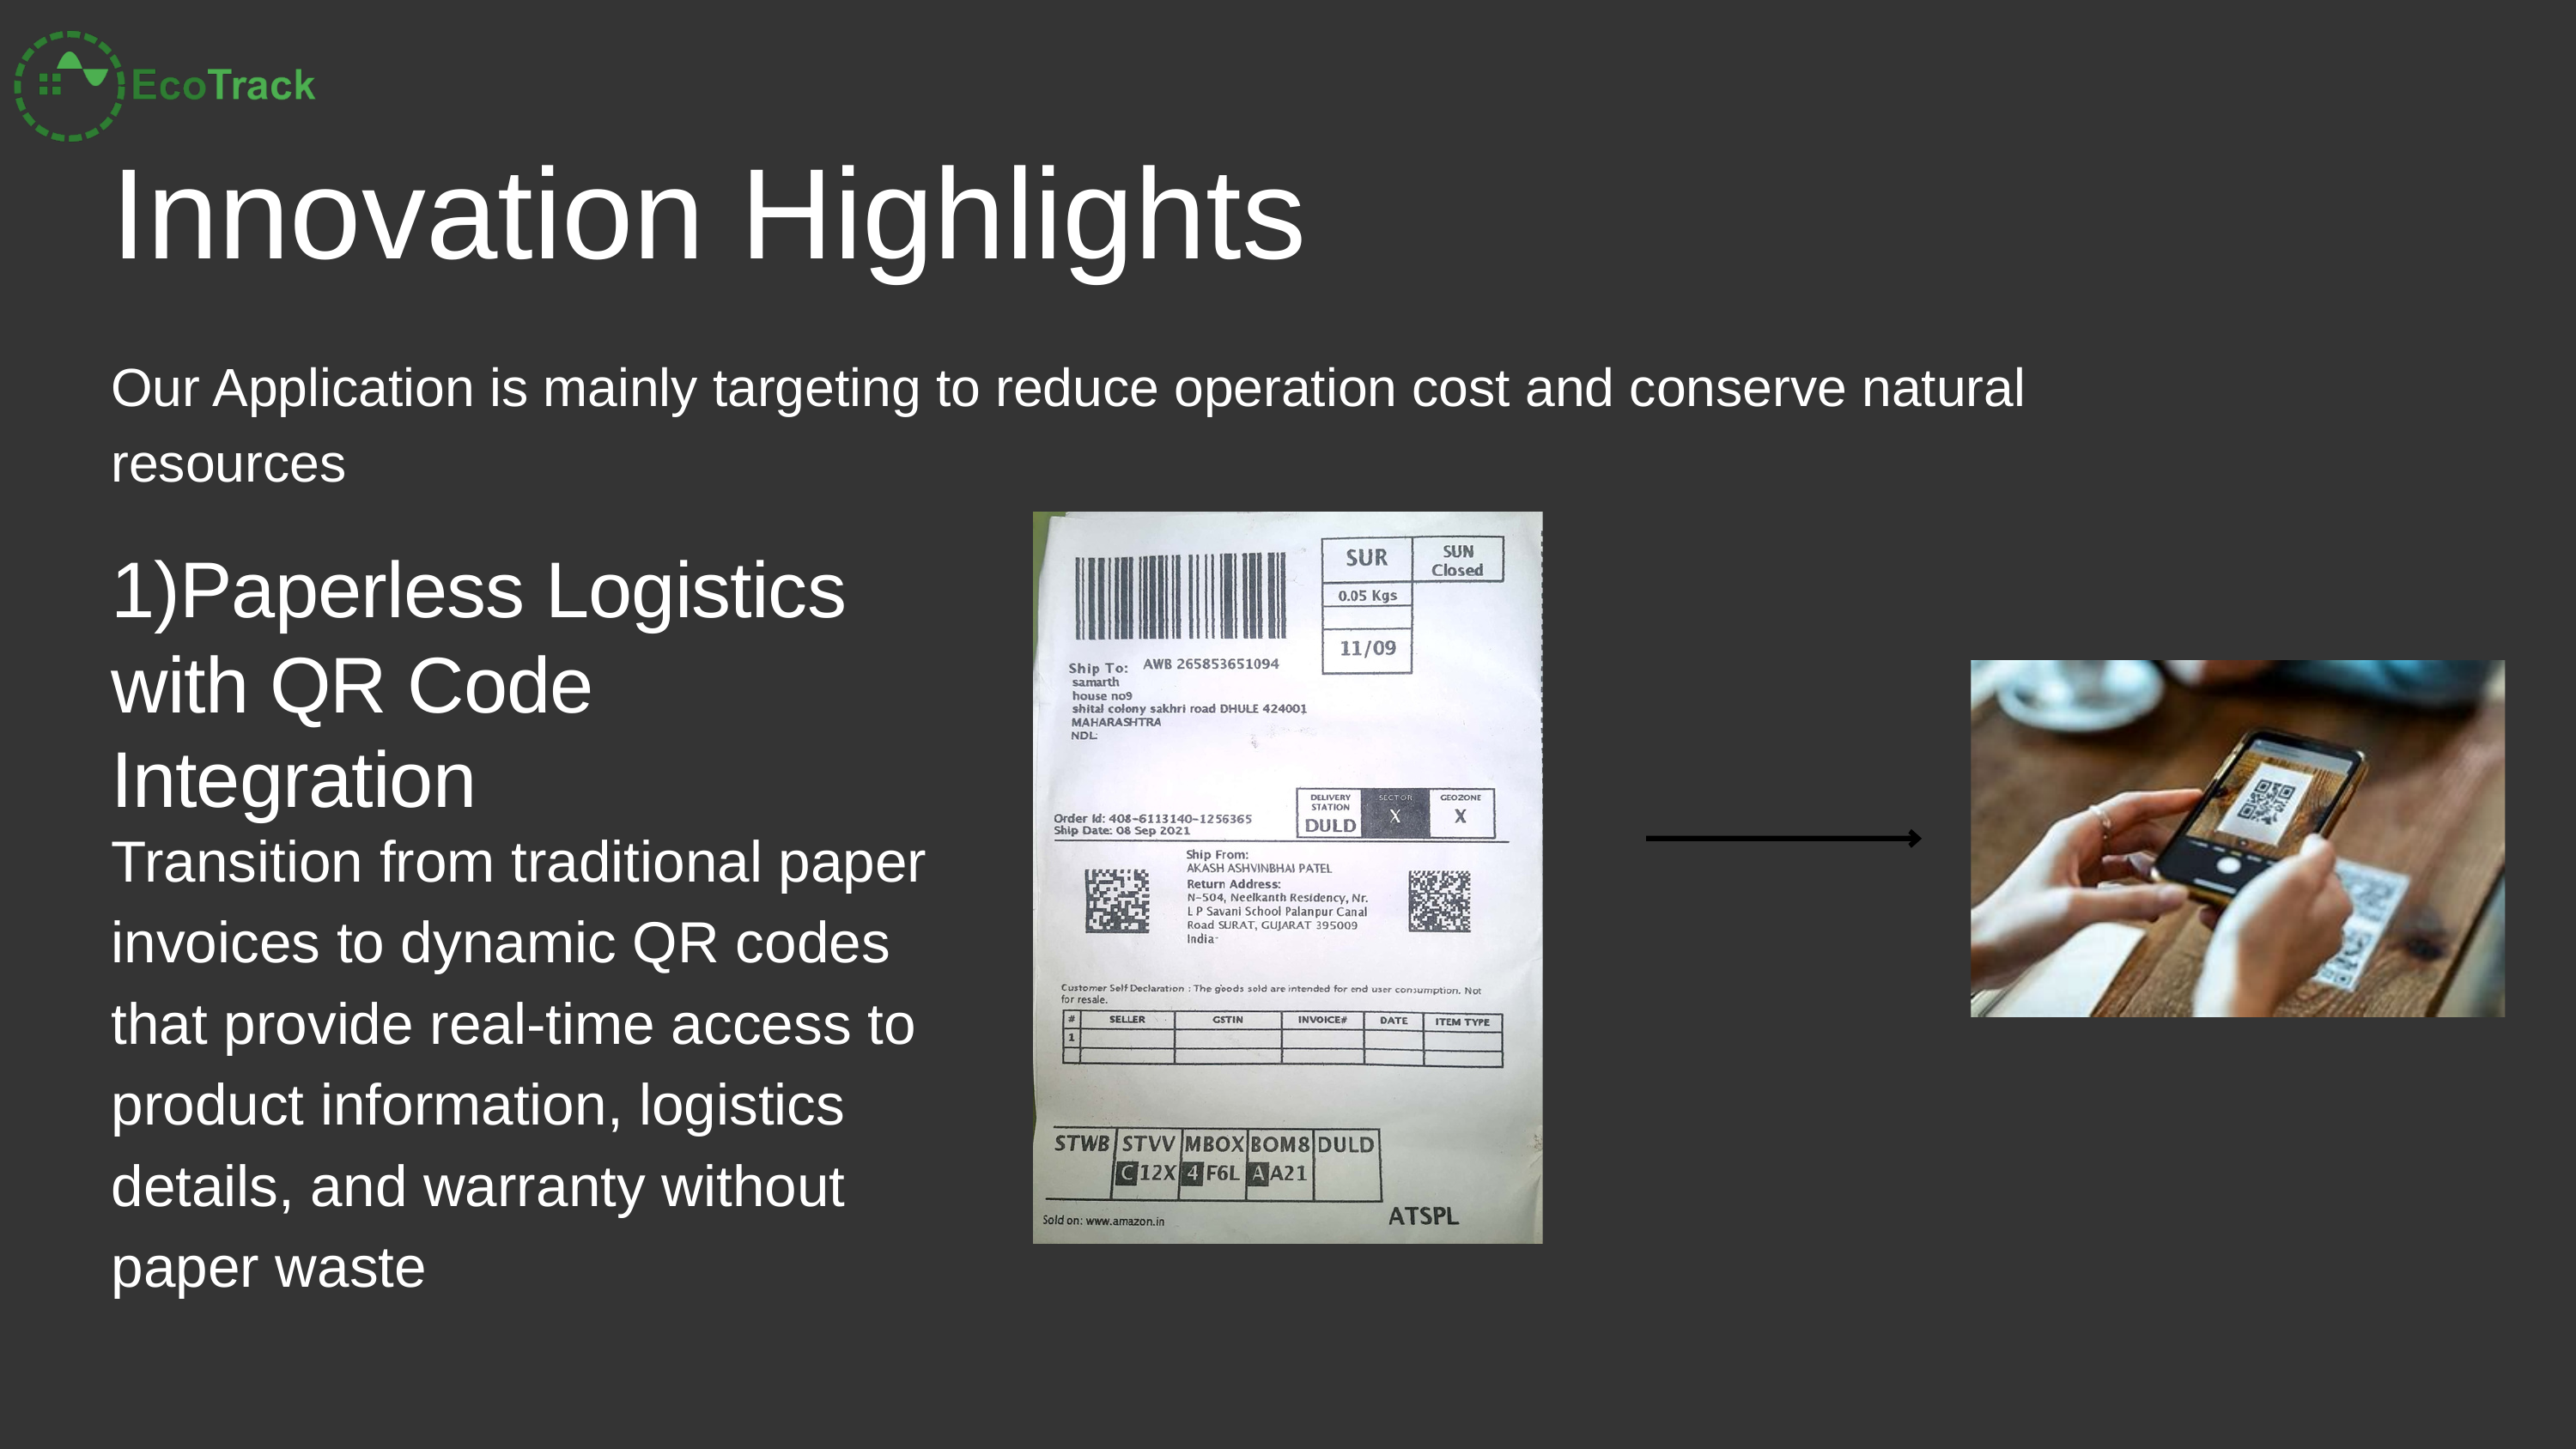

Innovation Highlights
Our Application is mainly targeting to reduce operation cost and conserve natural resources

1)Paperless Logistics with QR Code Integration
Transition from traditional paper invoices to dynamic QR codes that provide real-time access to product information, logistics details, and warranty without paper waste